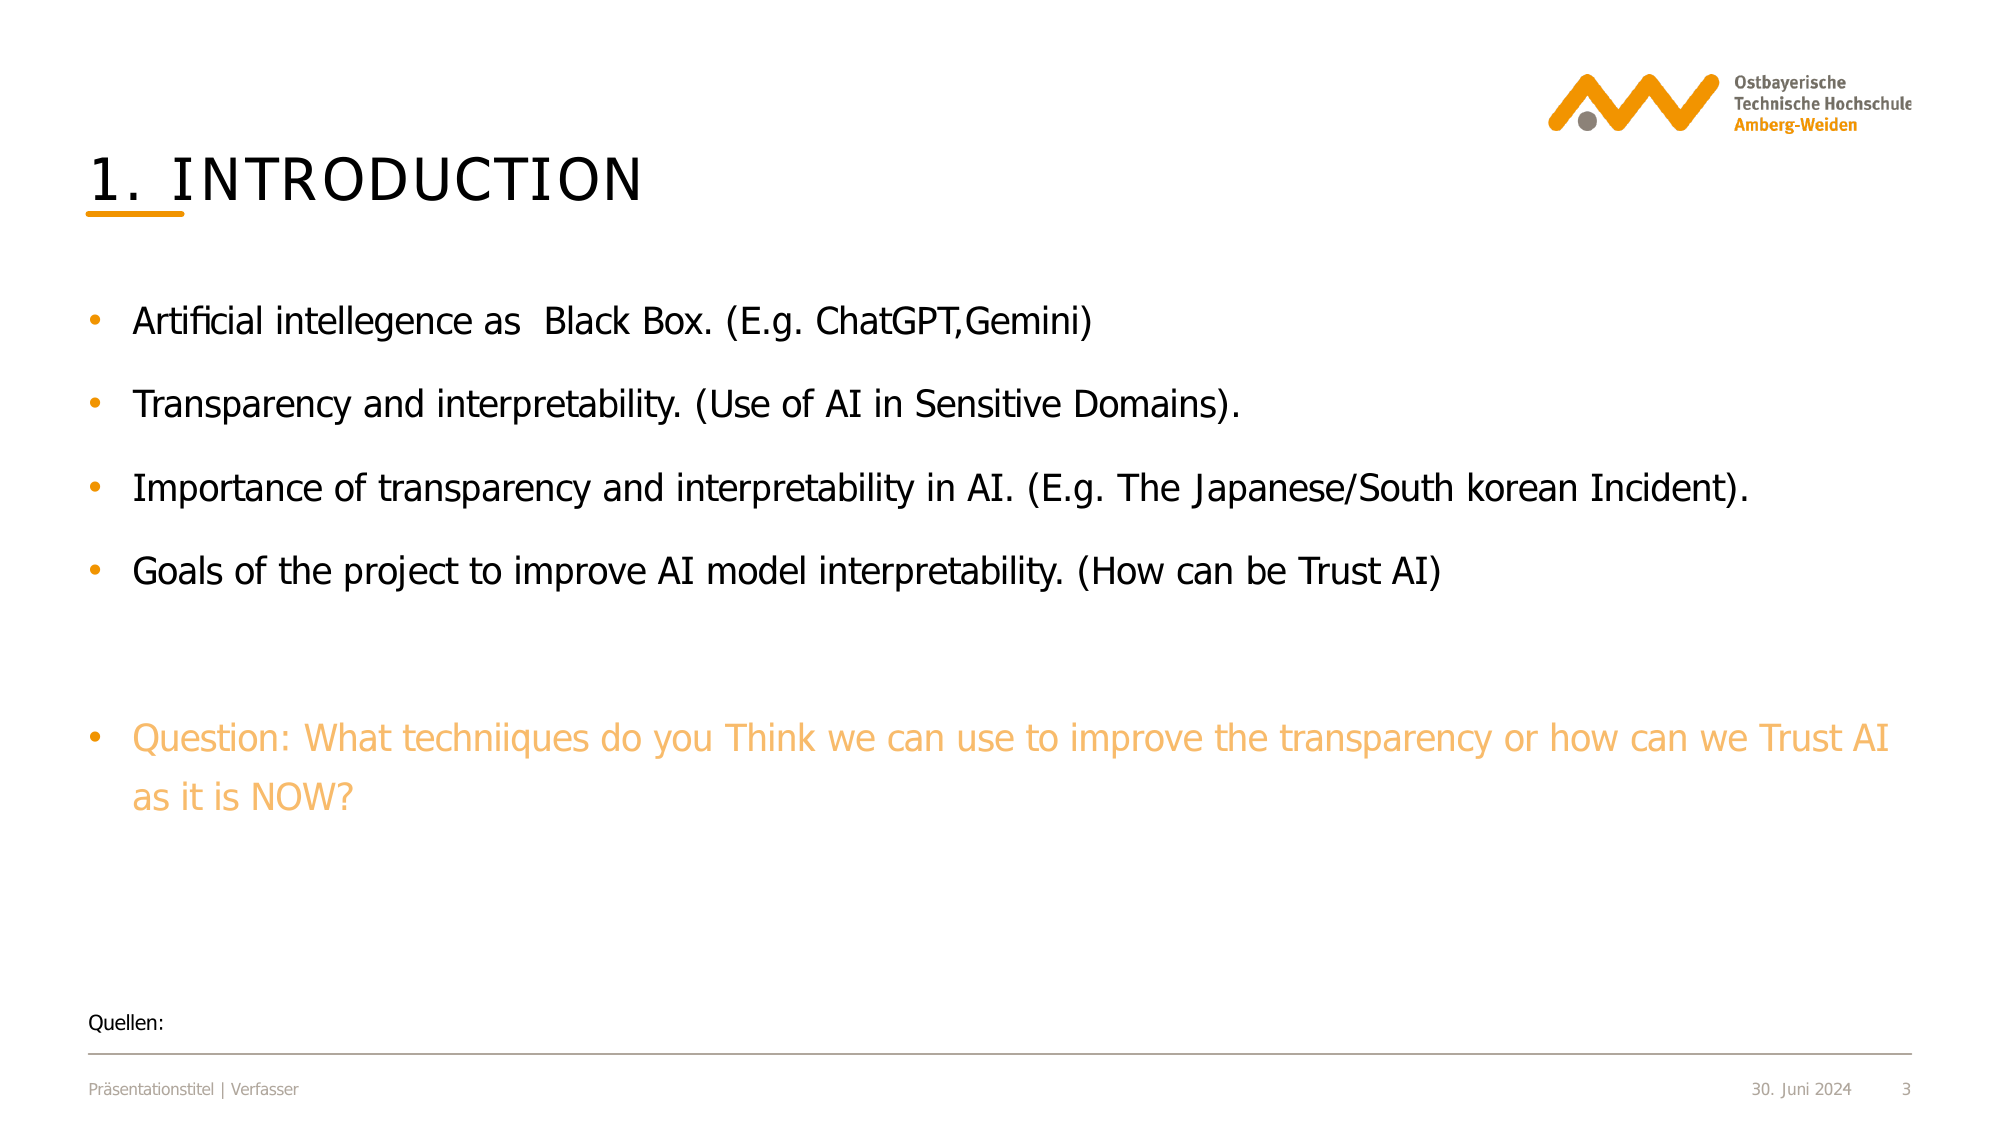

# INTRODUCTION
Artificial intellegence as  Black Box. (E.g. ChatGPT,Gemini)
Transparency and interpretability. (Use of AI in Sensitive Domains).
Importance of transparency and interpretability in AI. (E.g. The Japanese/South korean Incident).
Goals of the project to improve AI model interpretability. (How can be Trust AI)

Question: What techniiques do you Think we can use to improve the transparency or how can we Trust AI as it is NOW?

Quellen:
Präsentationstitel | Verfasser
30. Juni 2024
3